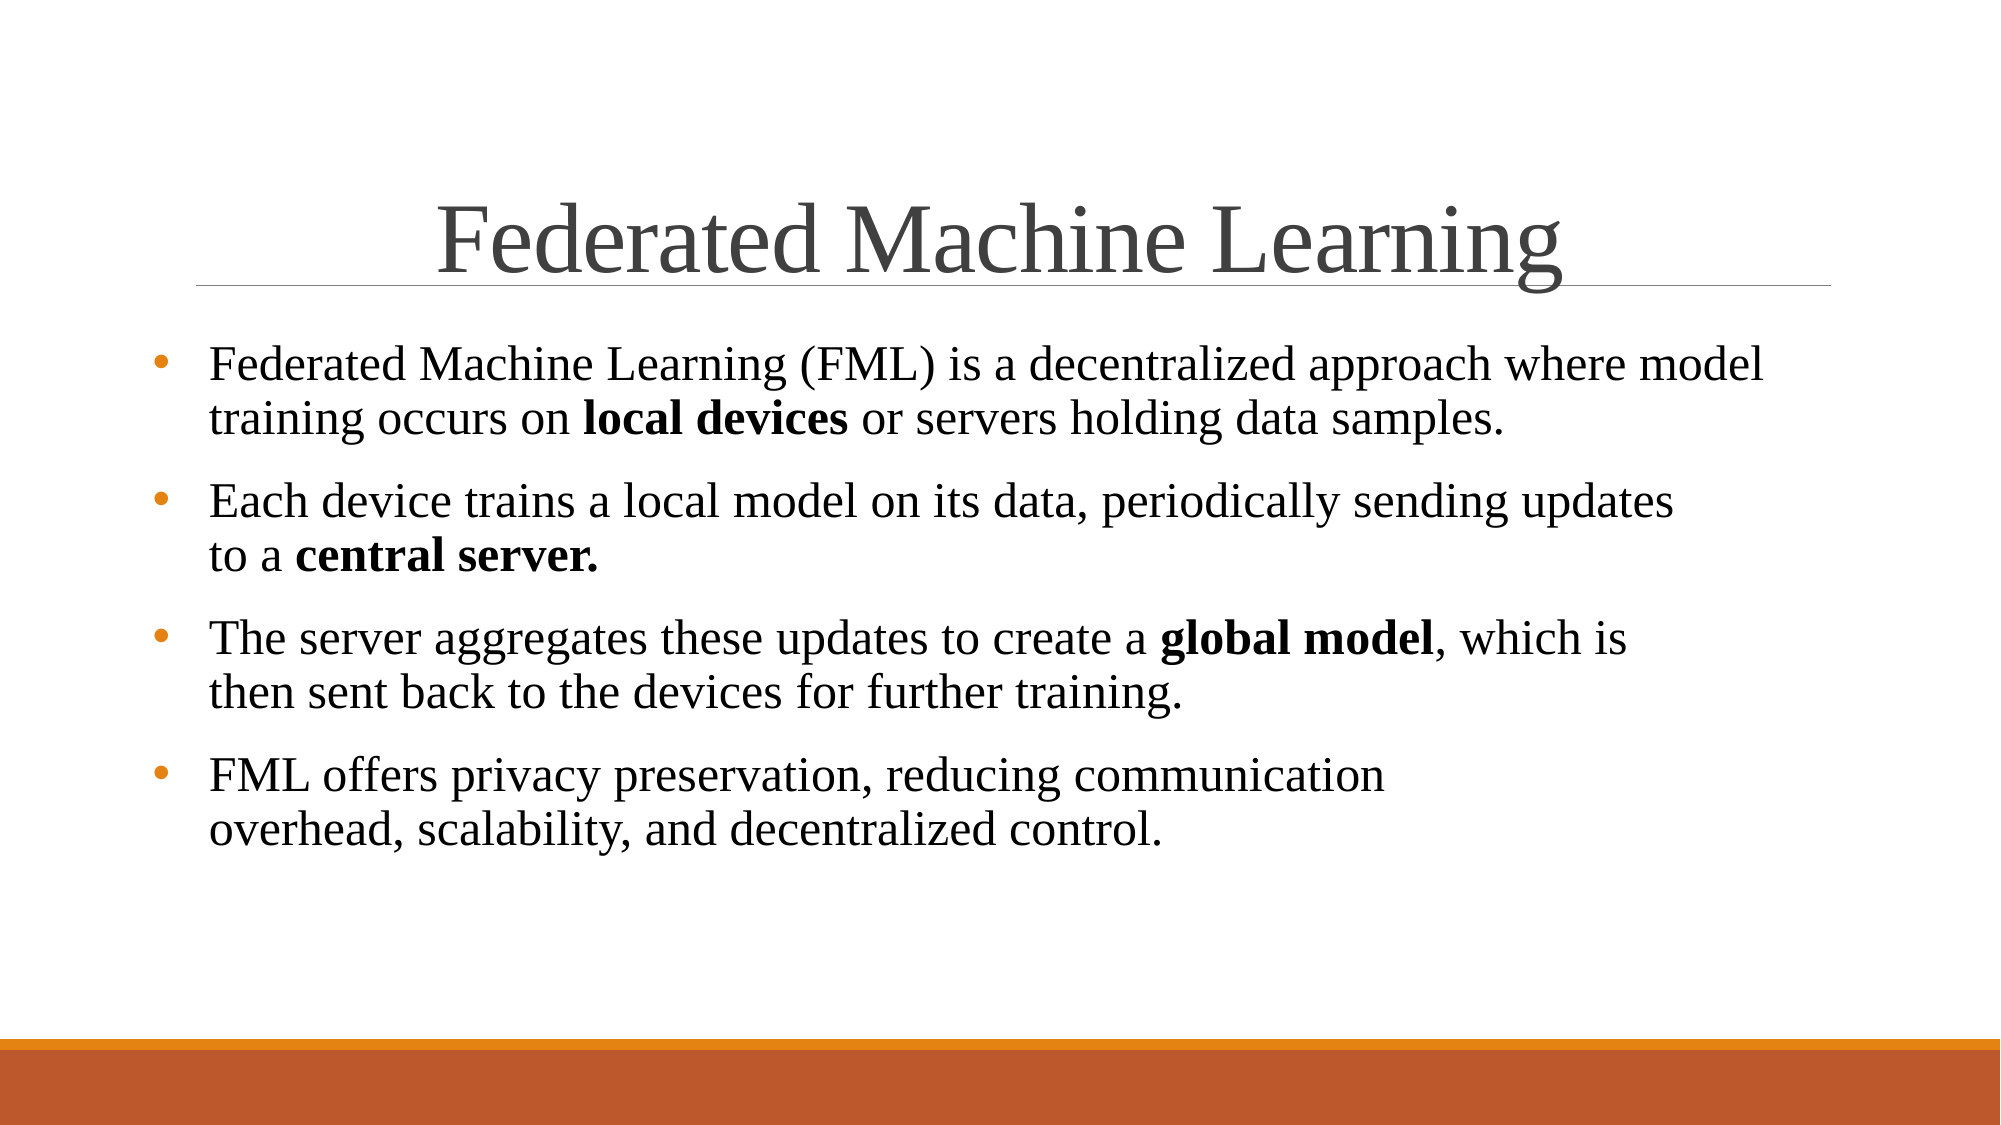

# Federated Machine Learning
Federated Machine Learning (FML) is a decentralized approach where model training occurs on local devices or servers holding data samples.
Each device trains a local model on its data, periodically sending updates to a central server.
The server aggregates these updates to create a global model, which is then sent back to the devices for further training.
FML offers privacy preservation, reducing communication overhead, scalability, and decentralized control.